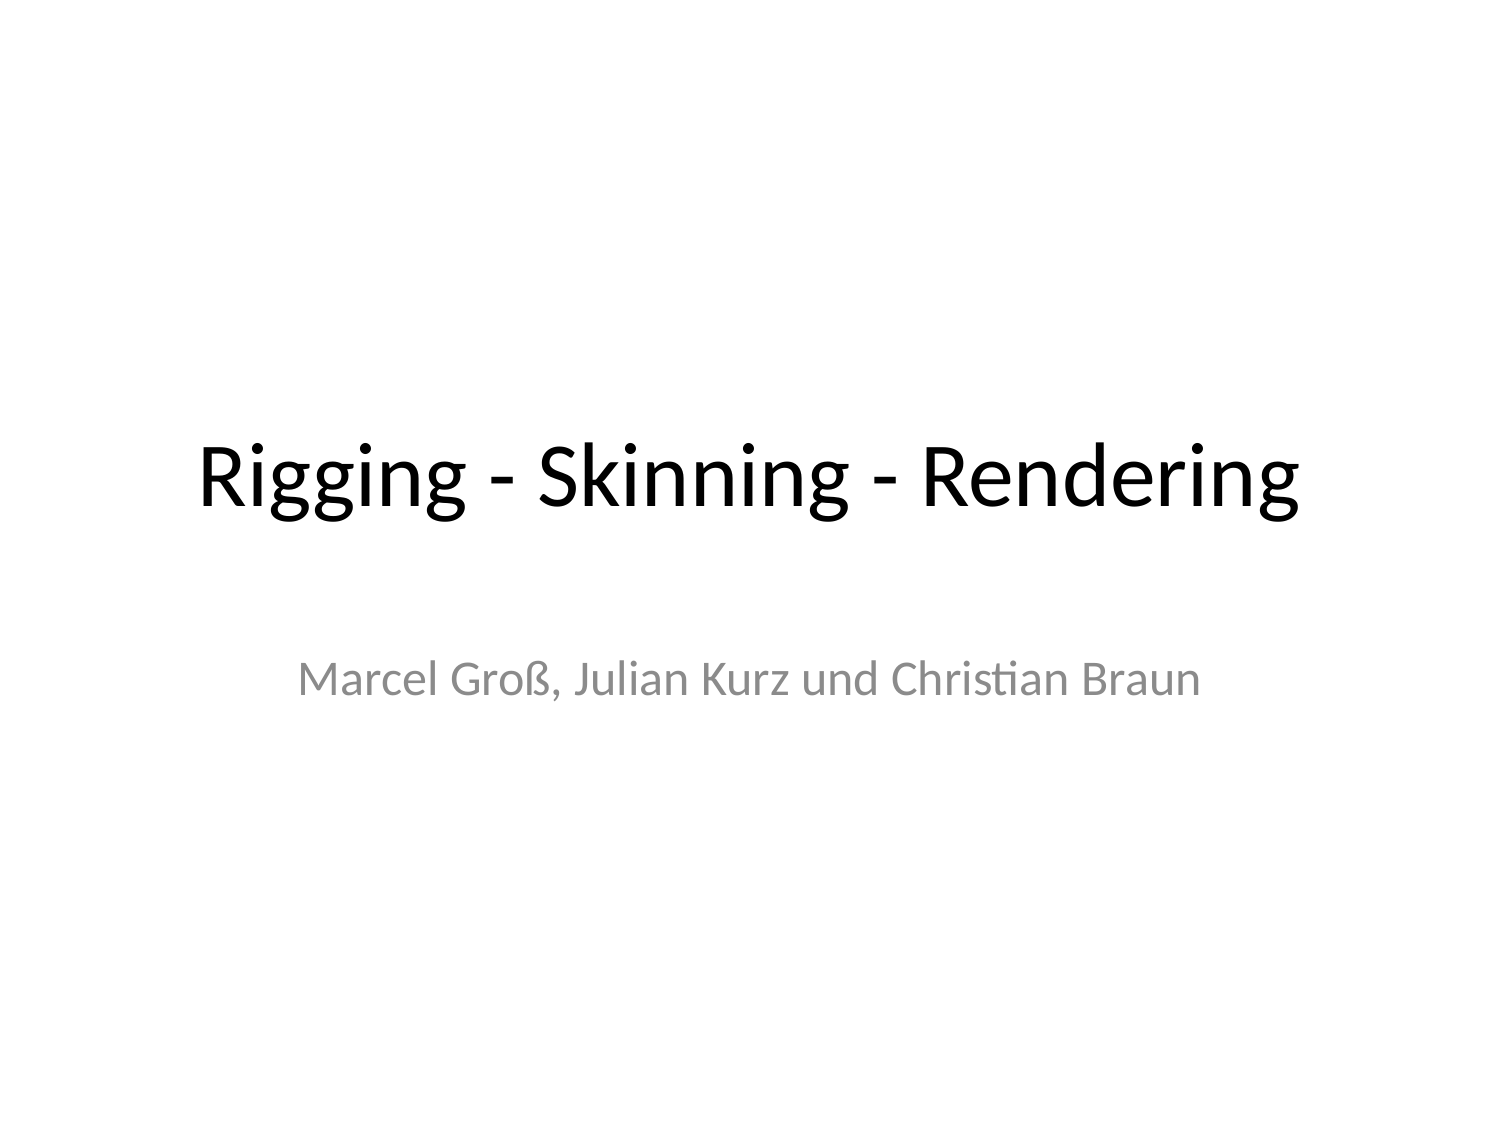

# Rigging - Skinning - Rendering
Marcel Groß, Julian Kurz und Christian Braun